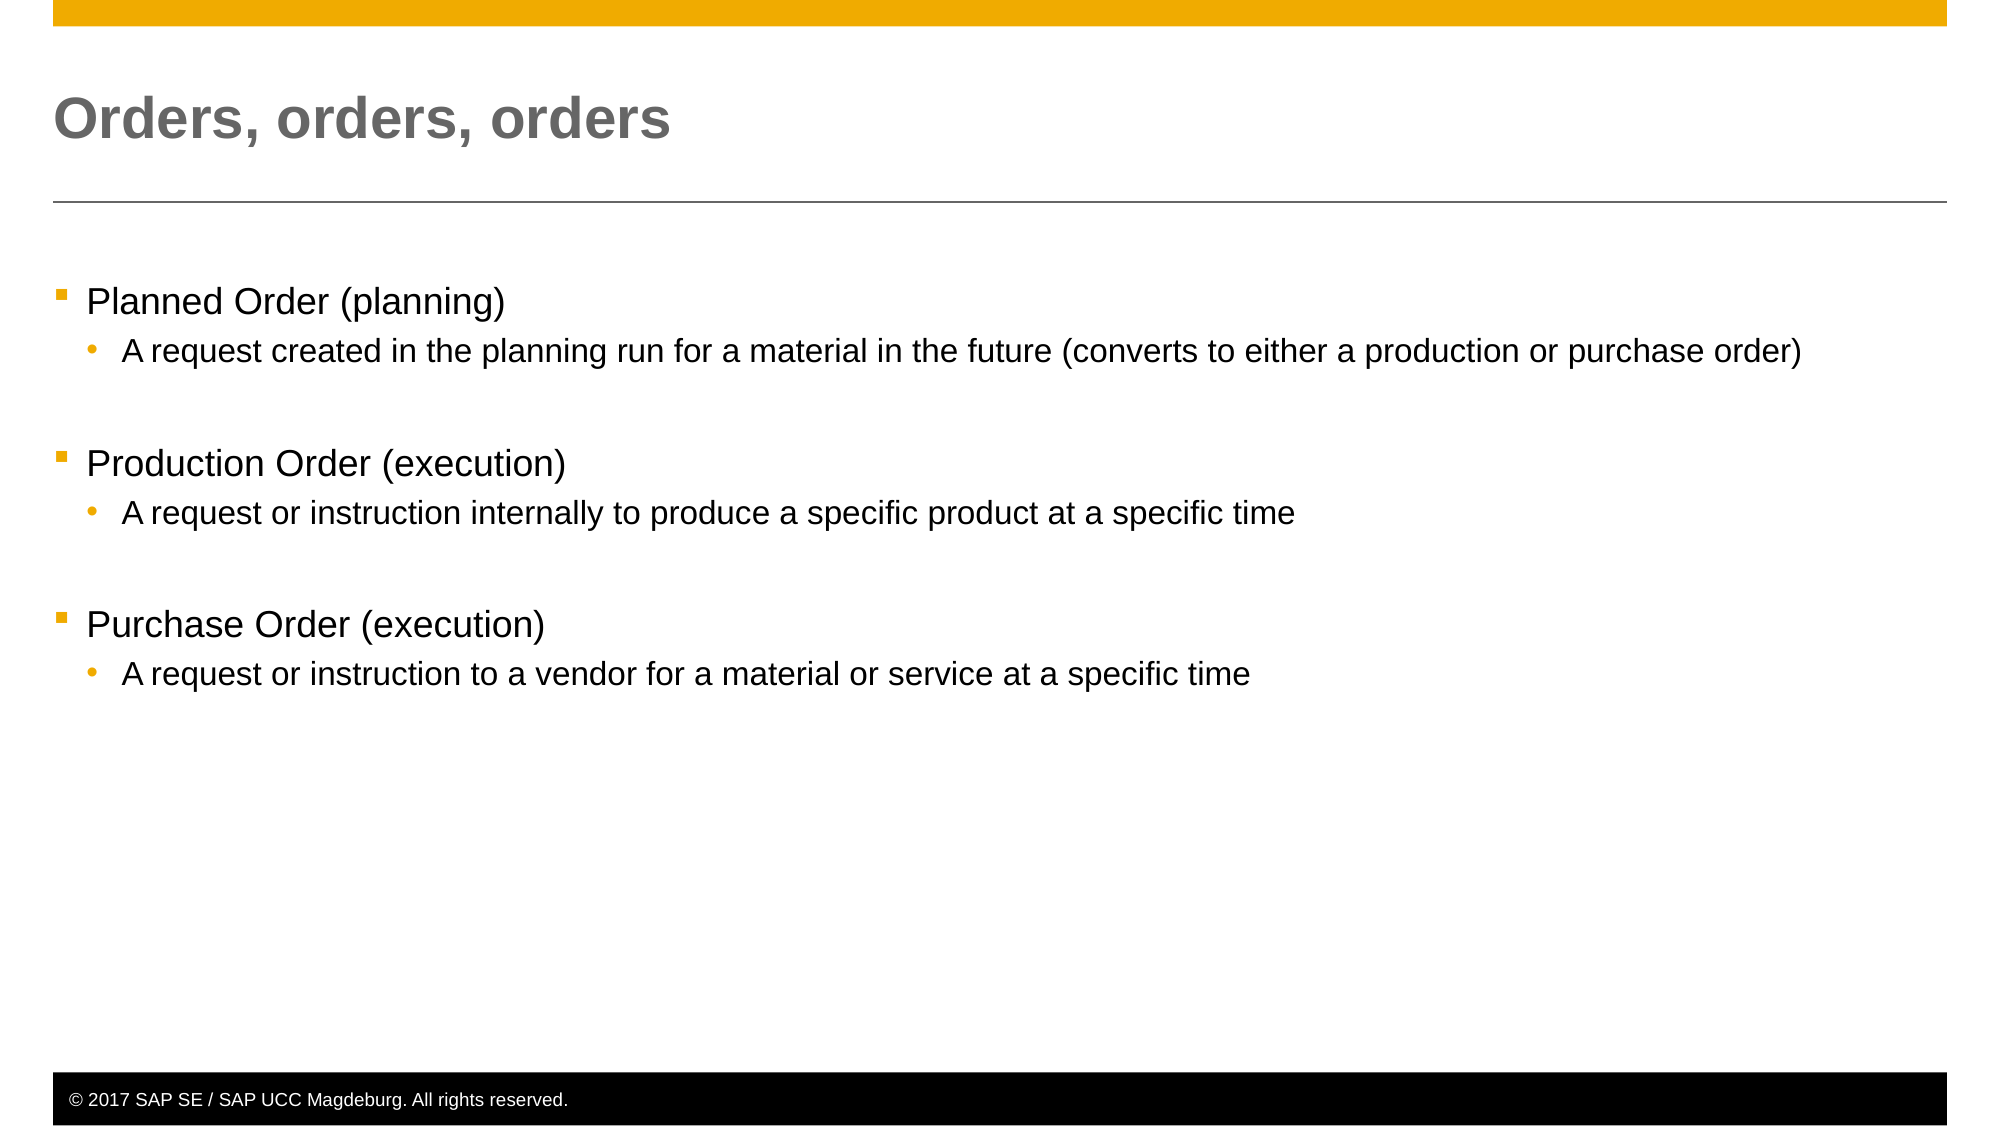

# Orders, orders, orders
Planned Order (planning)
A request created in the planning run for a material in the future (converts to either a production or purchase order)

Production Order (execution)
A request or instruction internally to produce a specific product at a specific time

Purchase Order (execution)
A request or instruction to a vendor for a material or service at a specific time